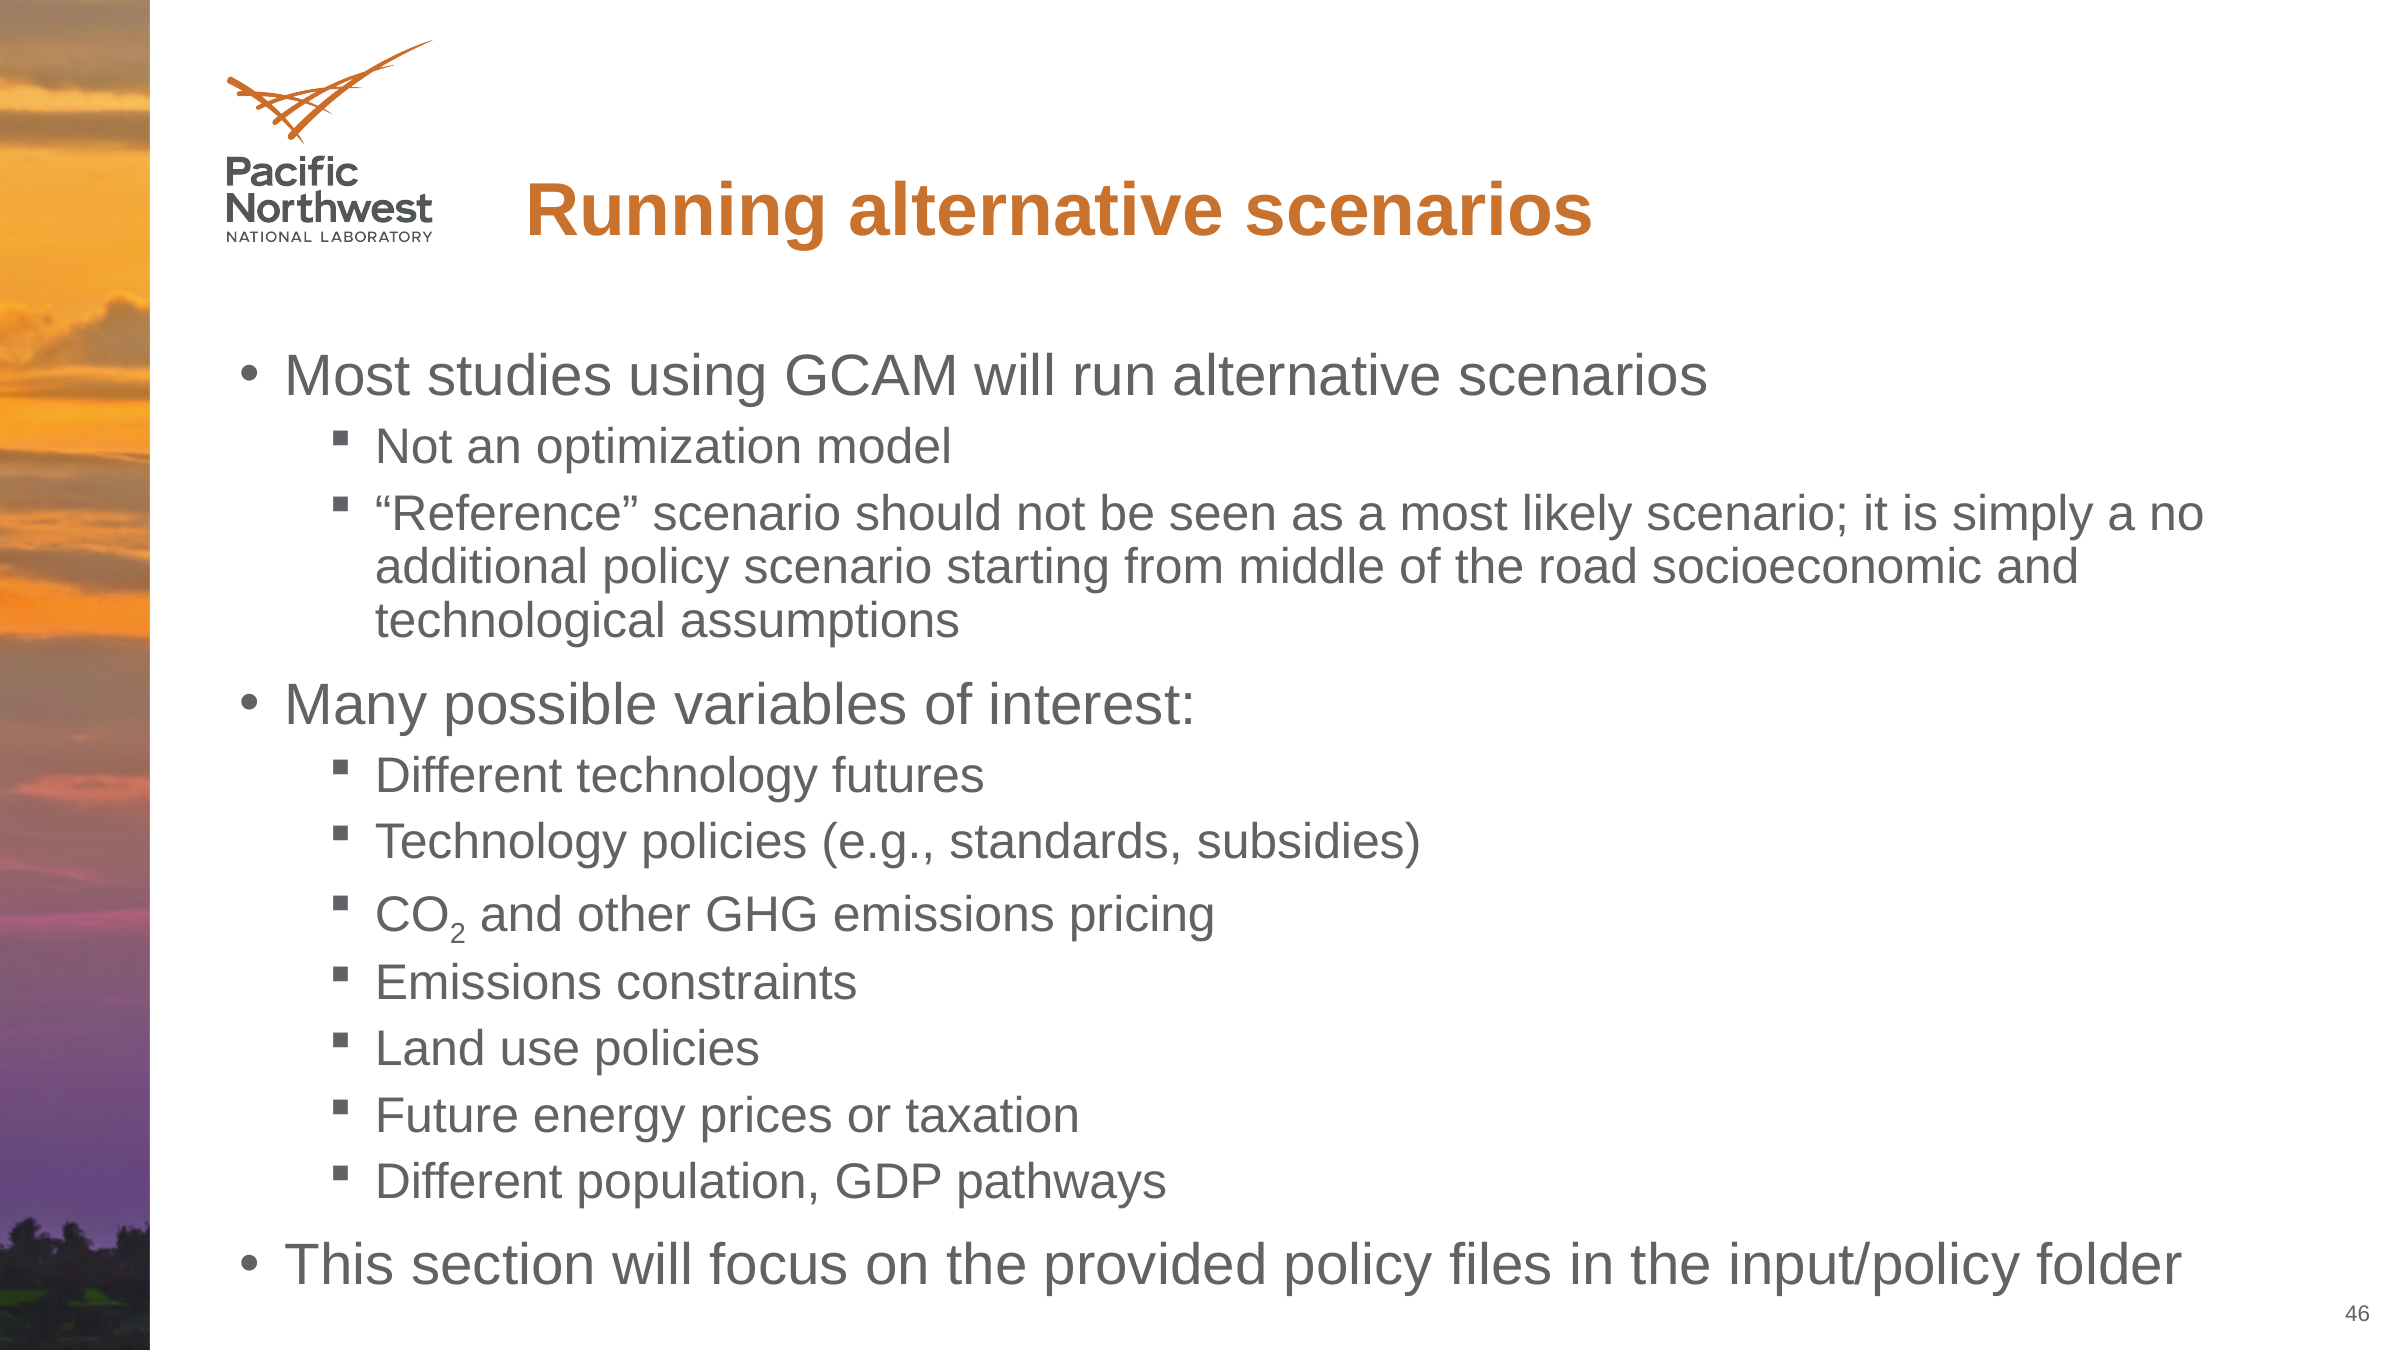

# Running alternative scenarios
Most studies using GCAM will run alternative scenarios
Not an optimization model
“Reference” scenario should not be seen as a most likely scenario; it is simply a no additional policy scenario starting from middle of the road socioeconomic and technological assumptions
Many possible variables of interest:
Different technology futures
Technology policies (e.g., standards, subsidies)
CO2 and other GHG emissions pricing
Emissions constraints
Land use policies
Future energy prices or taxation
Different population, GDP pathways
This section will focus on the provided policy files in the input/policy folder
46